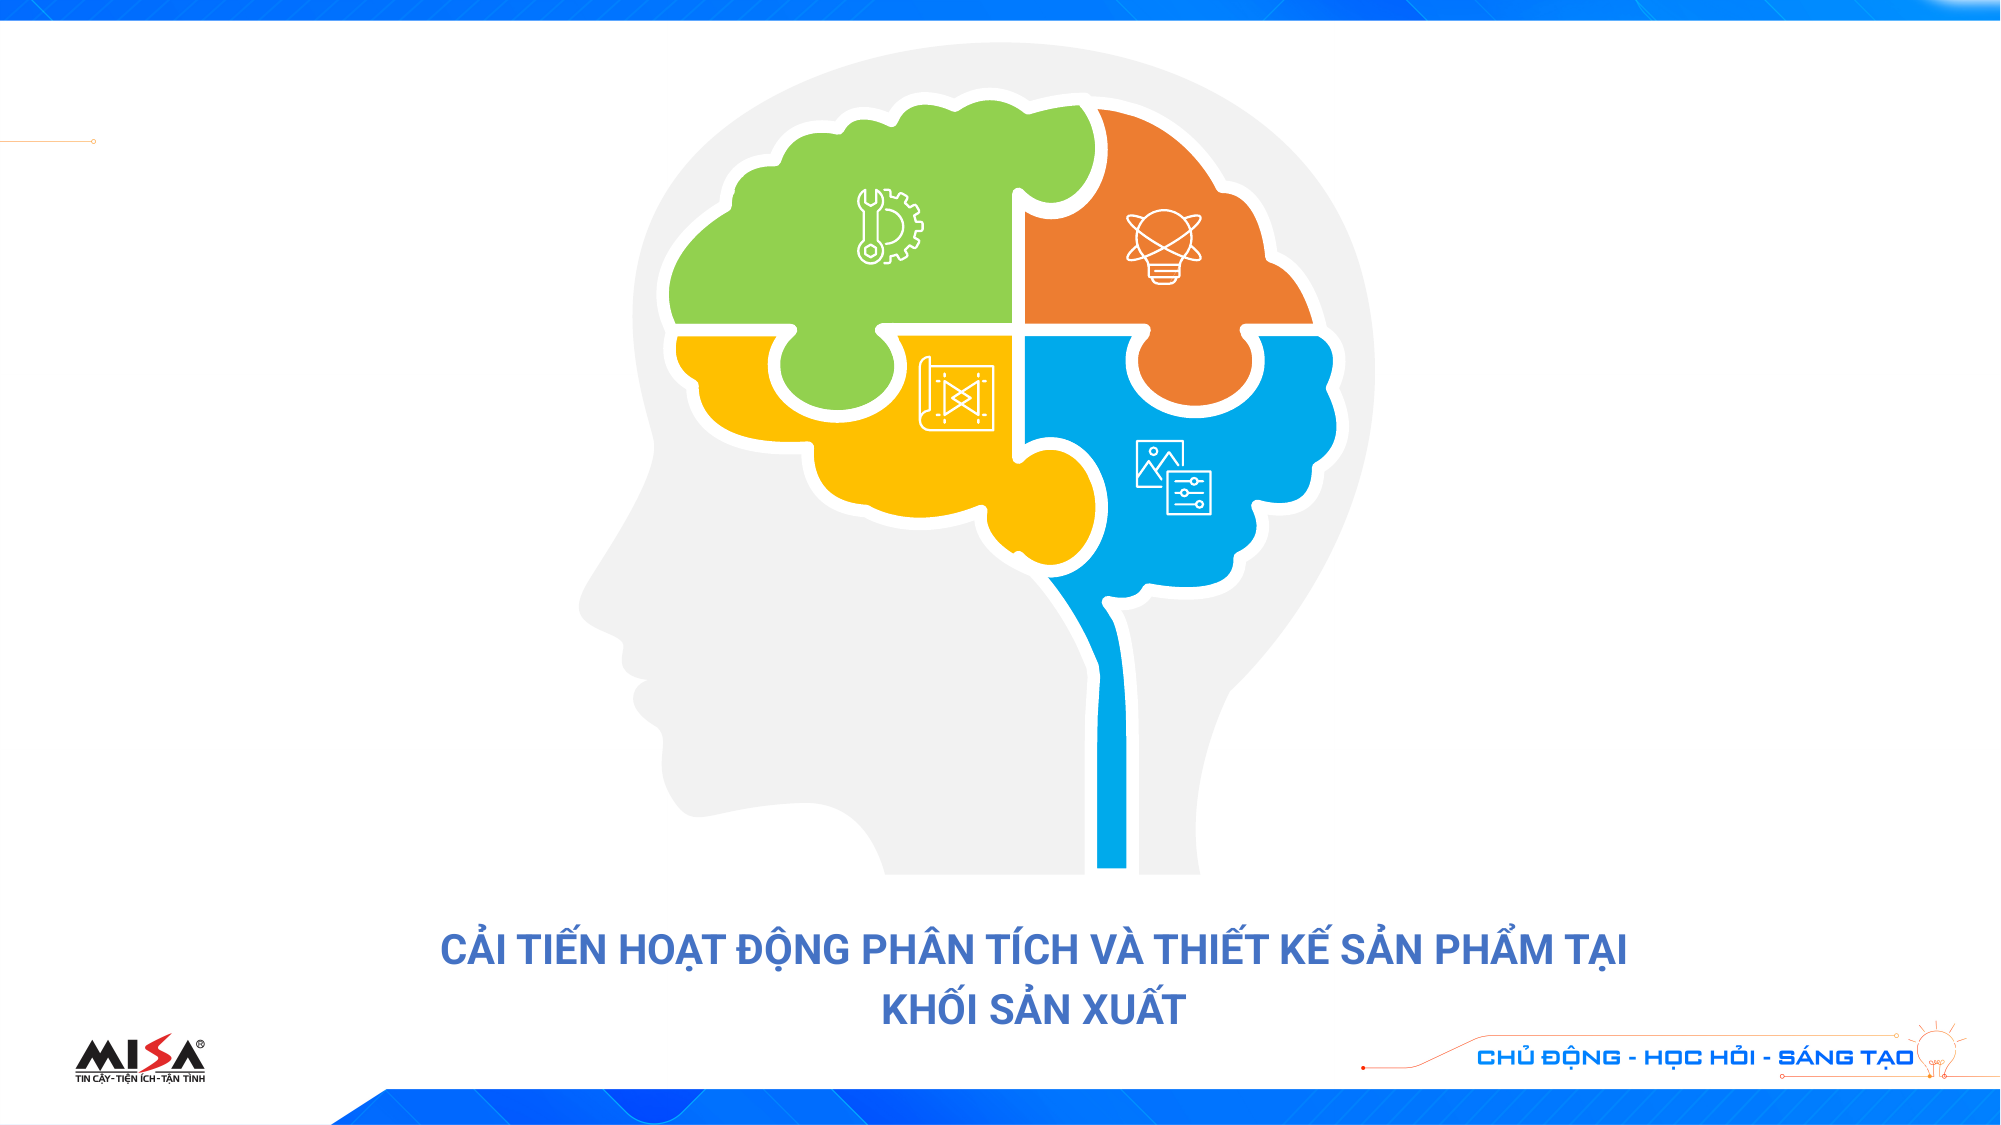

CẢI TIẾN HOẠT ĐỘNG PHÂN TÍCH VÀ THIẾT KẾ SẢN PHẨM TẠI KHỐI SẢN XUẤT